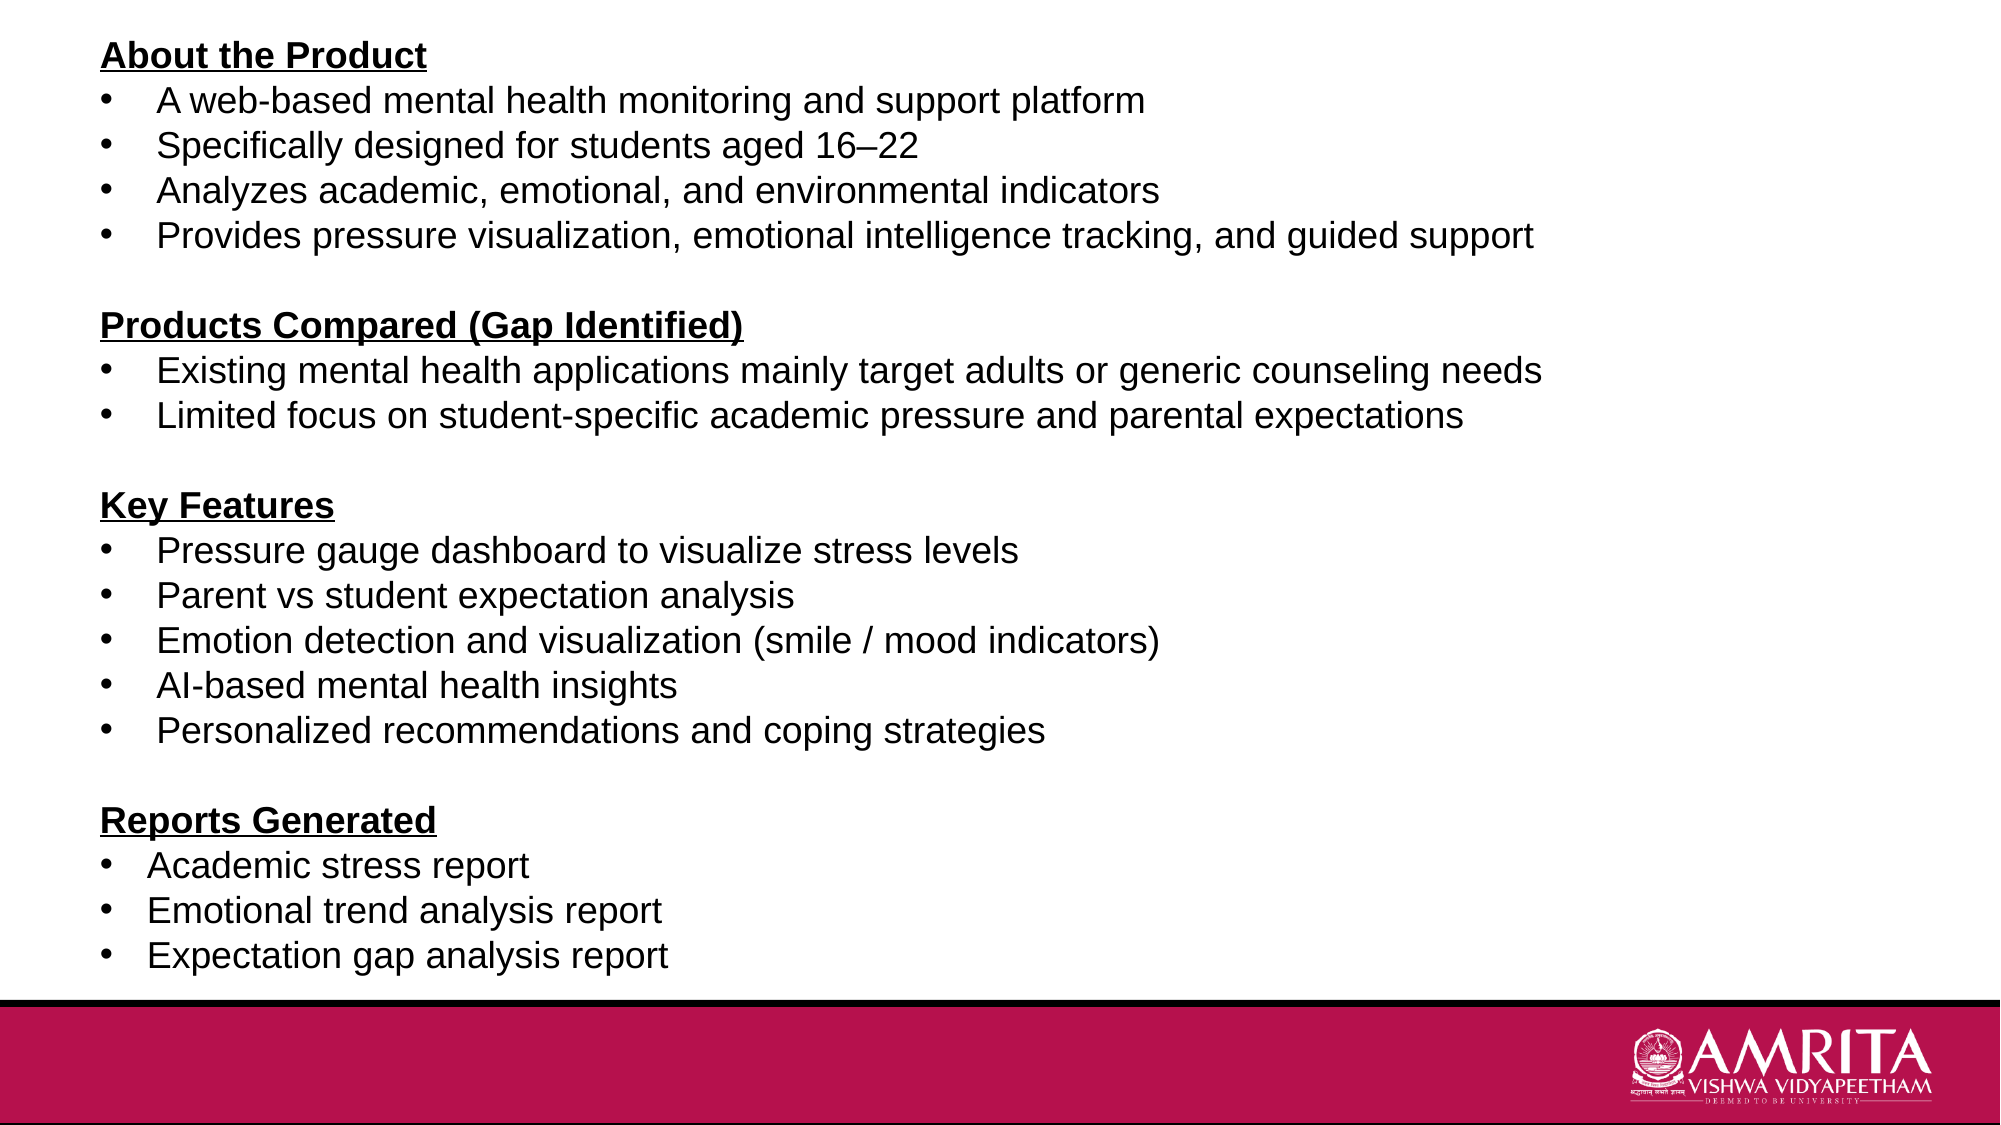

About the Product
A web-based mental health monitoring and support platform
Specifically designed for students aged 16–22
Analyzes academic, emotional, and environmental indicators
Provides pressure visualization, emotional intelligence tracking, and guided support

Products Compared (Gap Identified)
Existing mental health applications mainly target adults or generic counseling needs
Limited focus on student-specific academic pressure and parental expectations

Key Features
Pressure gauge dashboard to visualize stress levels
Parent vs student expectation analysis
Emotion detection and visualization (smile / mood indicators)
AI-based mental health insights
Personalized recommendations and coping strategies

Reports Generated
Academic stress report
Emotional trend analysis report
Expectation gap analysis report